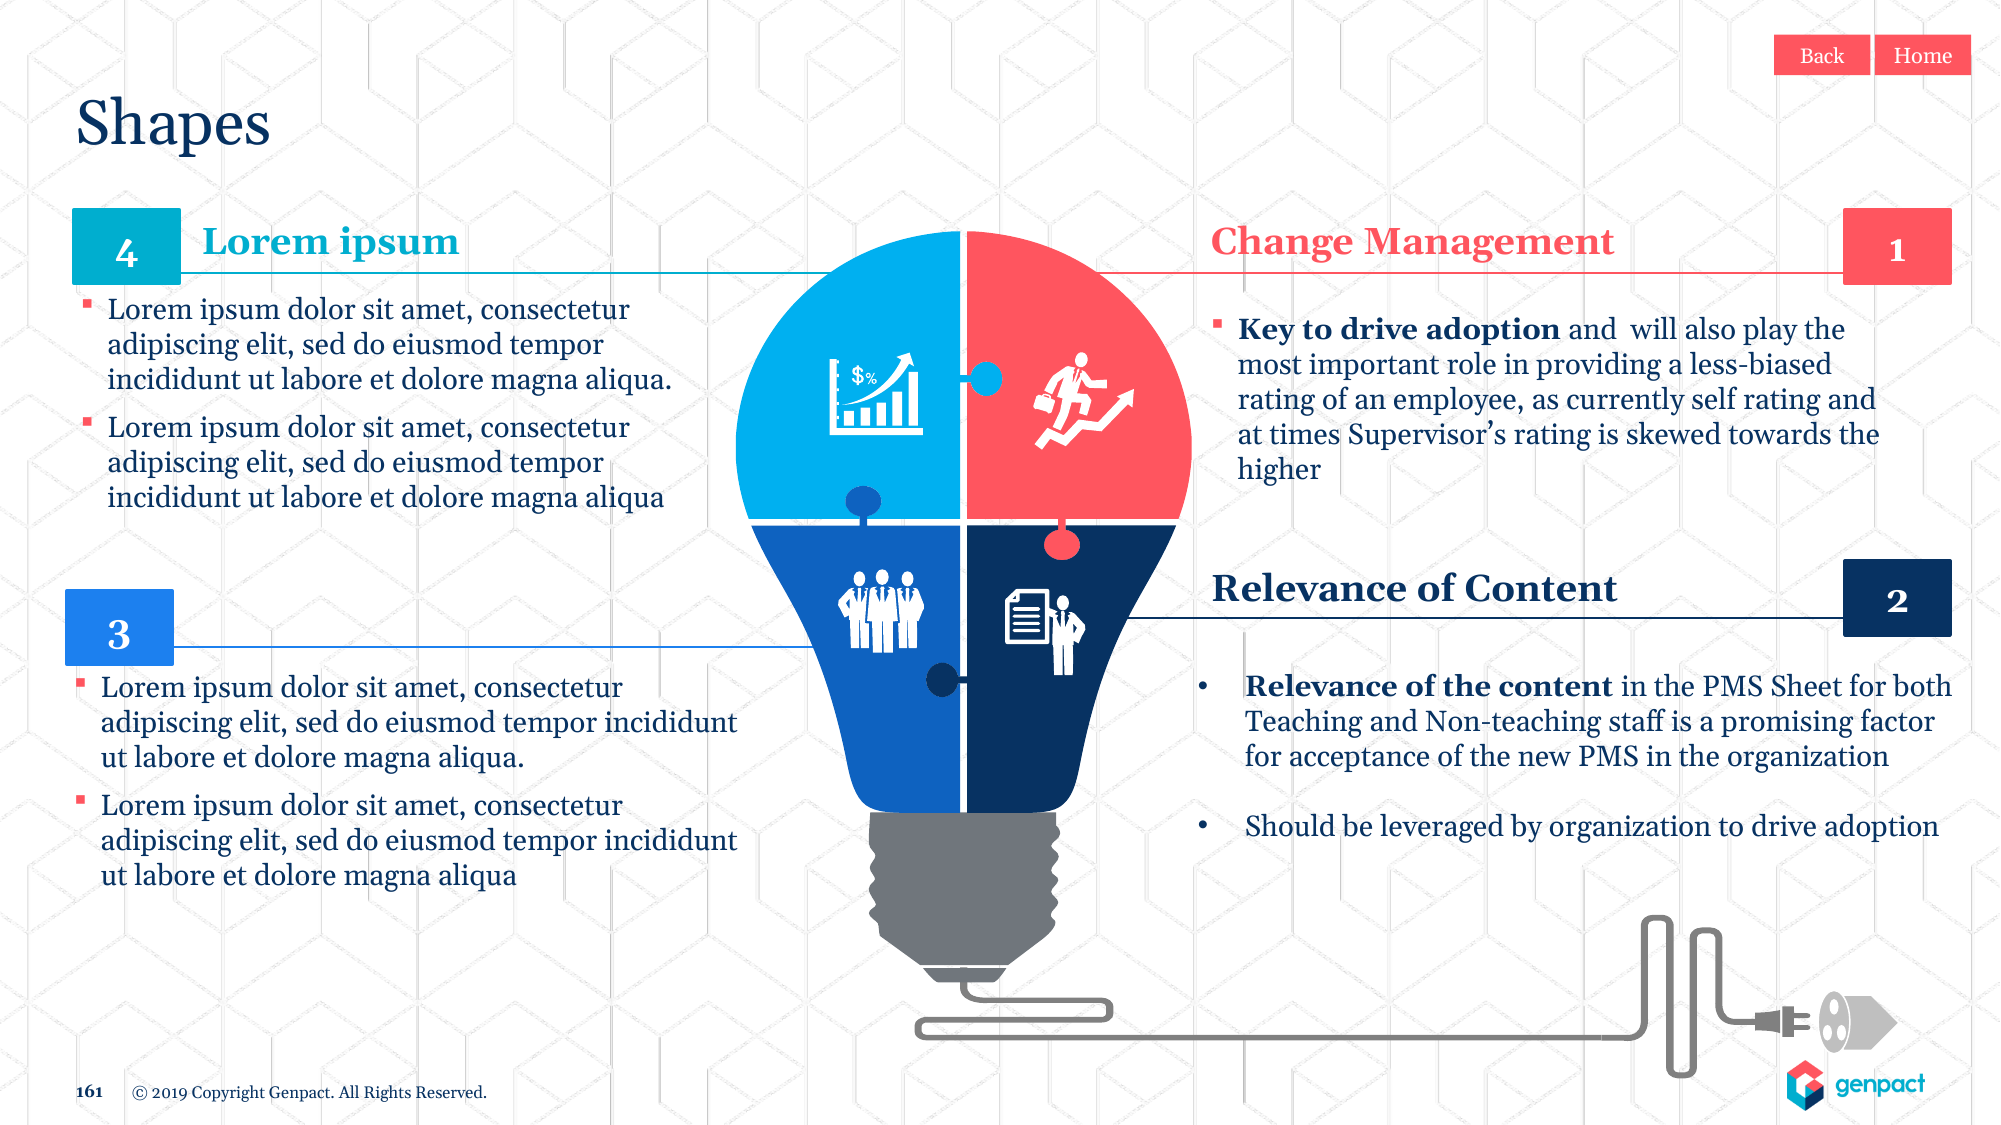

Back
Home
# Shapes
4
Lorem ipsum
Change Management
1

Lorem ipsum dolor sit amet, consectetur adipiscing elit, sed do eiusmod tempor incididunt ut labore et dolore magna aliqua.
Lorem ipsum dolor sit amet, consectetur adipiscing elit, sed do eiusmod tempor incididunt ut labore et dolore magna aliqua
Key to drive adoption and  will also play the most important role in providing a less-biased rating of an employee, as currently self rating and at times Supervisor’s rating is skewed towards the higher

Relevance of Content
2

3

Relevance of the content in the PMS Sheet for both Teaching and Non-teaching staff is a promising factor for acceptance of the new PMS in the organization

Should be leveraged by organization to drive adoption
Lorem ipsum dolor sit amet, consectetur adipiscing elit, sed do eiusmod tempor incididunt ut labore et dolore magna aliqua.
Lorem ipsum dolor sit amet, consectetur adipiscing elit, sed do eiusmod tempor incididunt ut labore et dolore magna aliqua